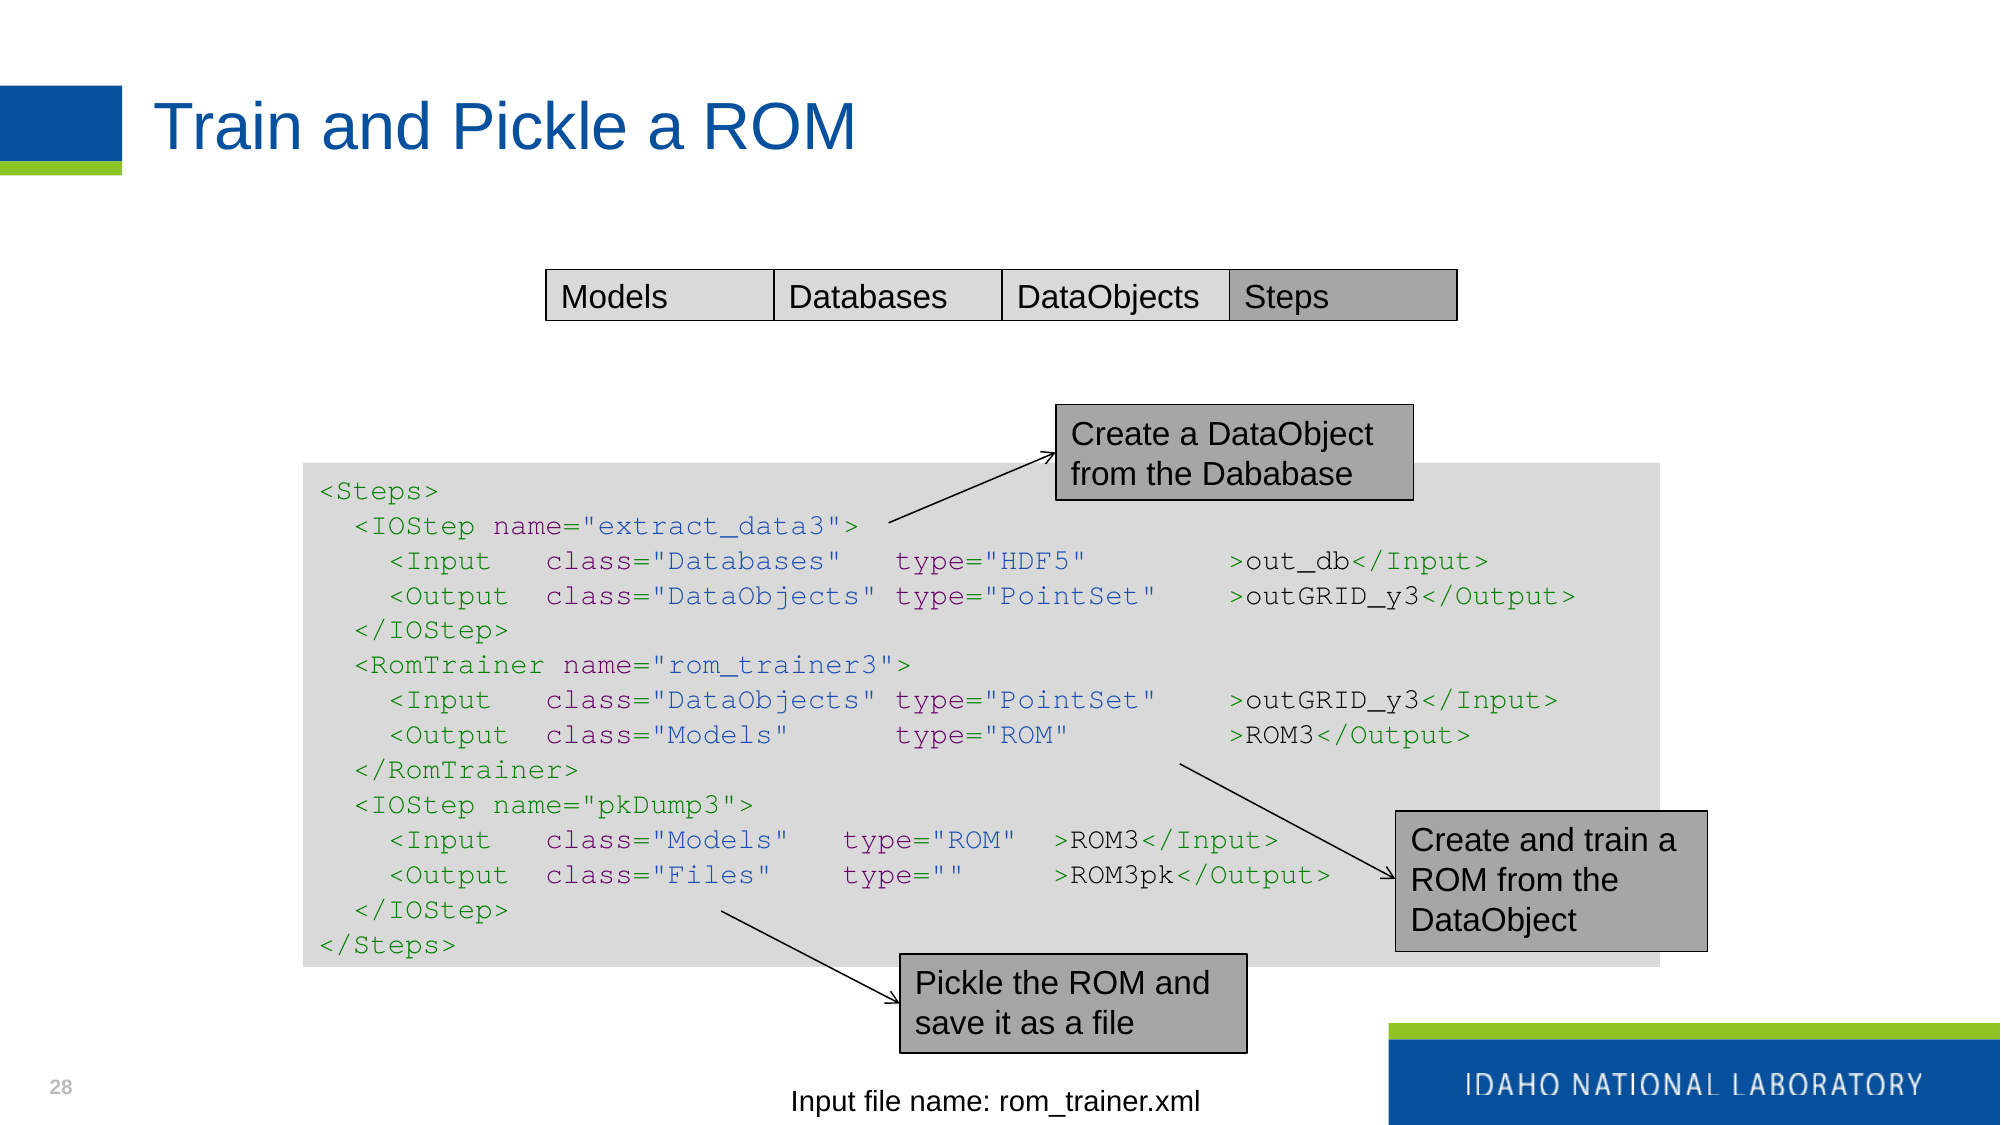

# Train and Pickle a ROM
Models
Databases
DataObjects
Steps
Create a DataObject from the Dababase
<Steps>
  <IOStep name="extract_data3">
    <Input   class="Databases"   type="HDF5"        >out_db</Input>
    <Output  class="DataObjects" type="PointSet"    >outGRID_y3</Output>
  </IOStep>
  <RomTrainer name="rom_trainer3">
    <Input   class="DataObjects" type="PointSet"    >outGRID_y3</Input>
    <Output  class="Models"      type="ROM"         >ROM3</Output>
  </RomTrainer>
  <IOStep name="pkDump3">
    <Input   class="Models"   type="ROM"  >ROM3</Input>
    <Output  class="Files"    type=""     >ROM3pk</Output>
  </IOStep>
</Steps>
Create and train a ROM from the DataObject
Pickle the ROM and save it as a file
28
Input file name: rom_trainer.xml